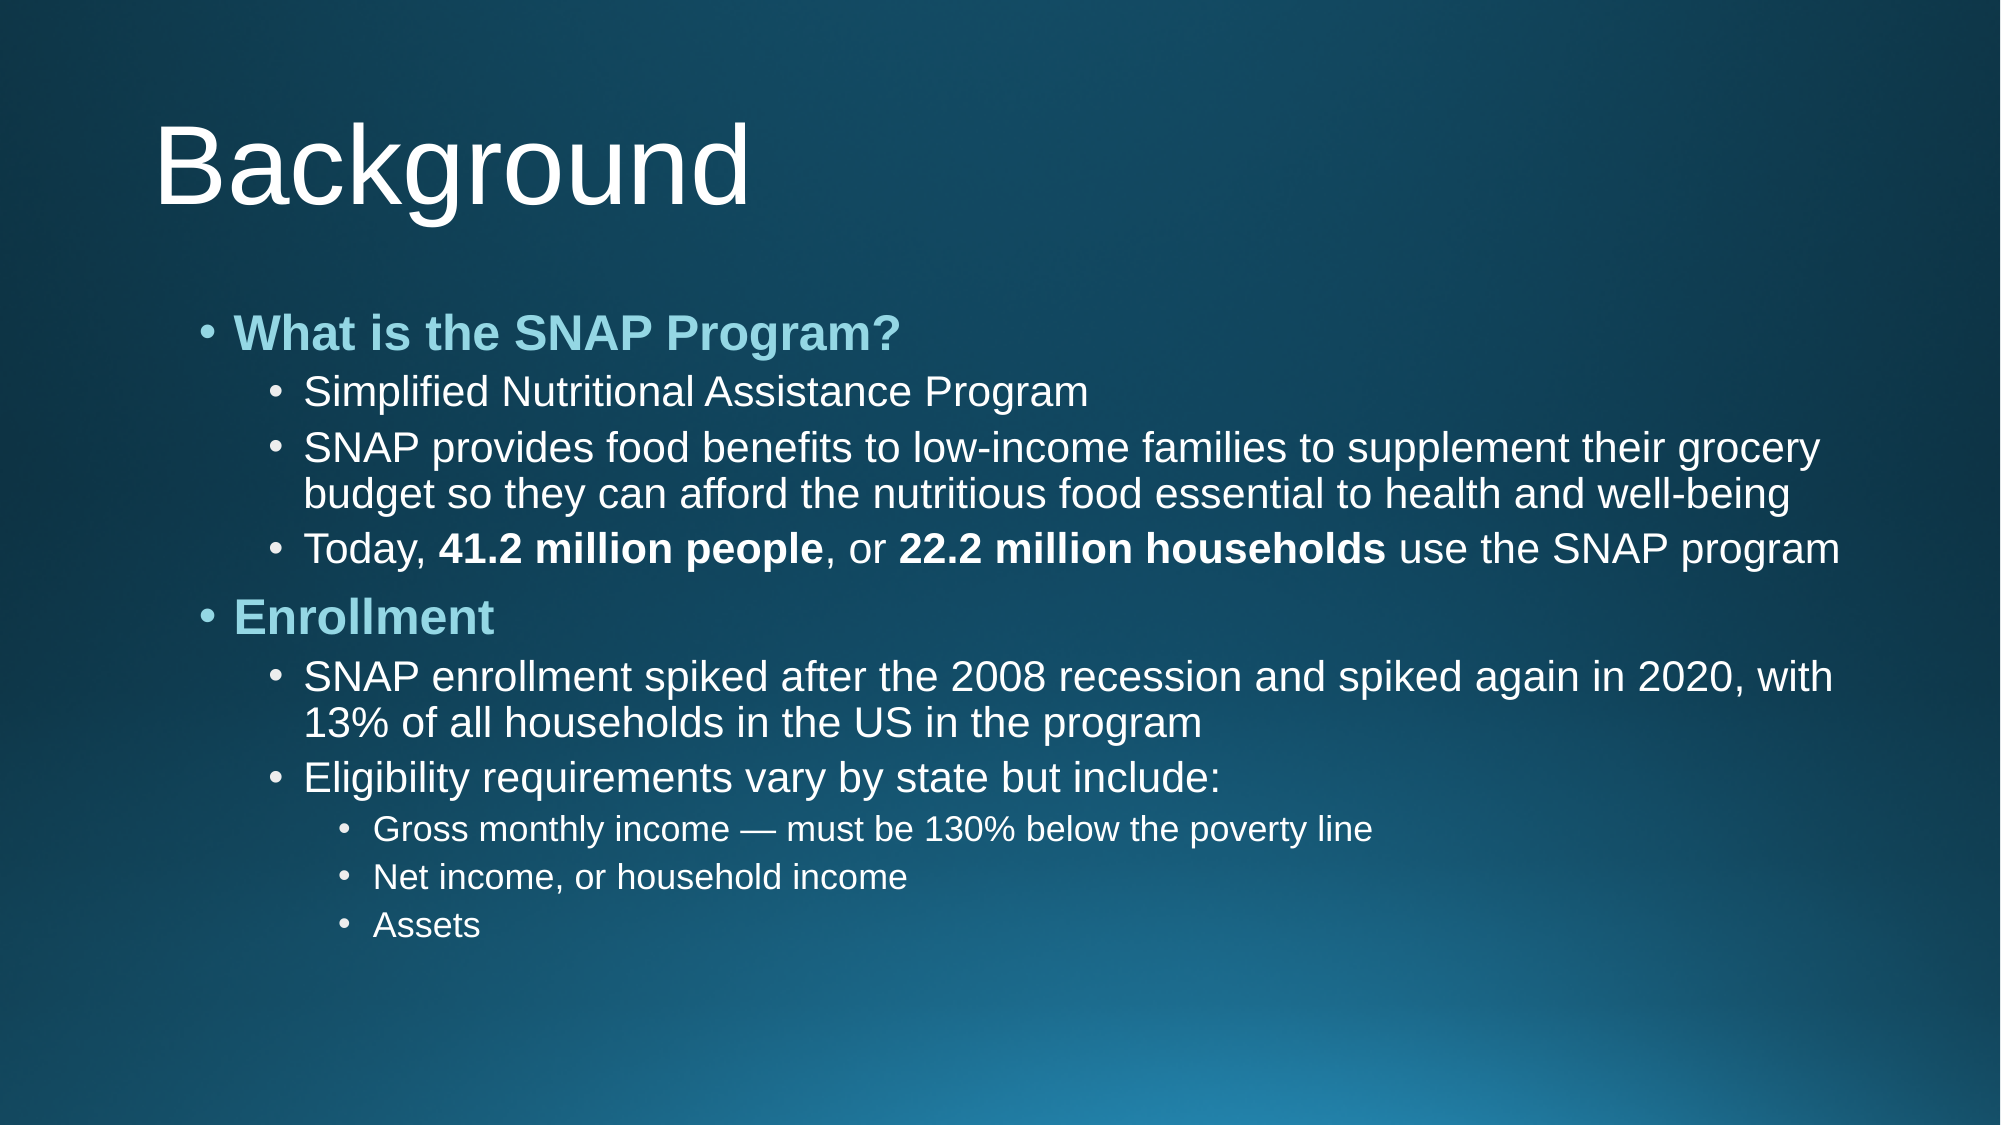

# Background
What is the SNAP Program?
Simplified Nutritional Assistance Program
SNAP provides food benefits to low-income families to supplement their grocery budget so they can afford the nutritious food essential to health and well-being
Today, 41.2 million people, or 22.2 million households use the SNAP program
Enrollment
SNAP enrollment spiked after the 2008 recession and spiked again in 2020, with 13% of all households in the US in the program
Eligibility requirements vary by state but include:
Gross monthly income — must be 130% below the poverty line
Net income, or household income
Assets